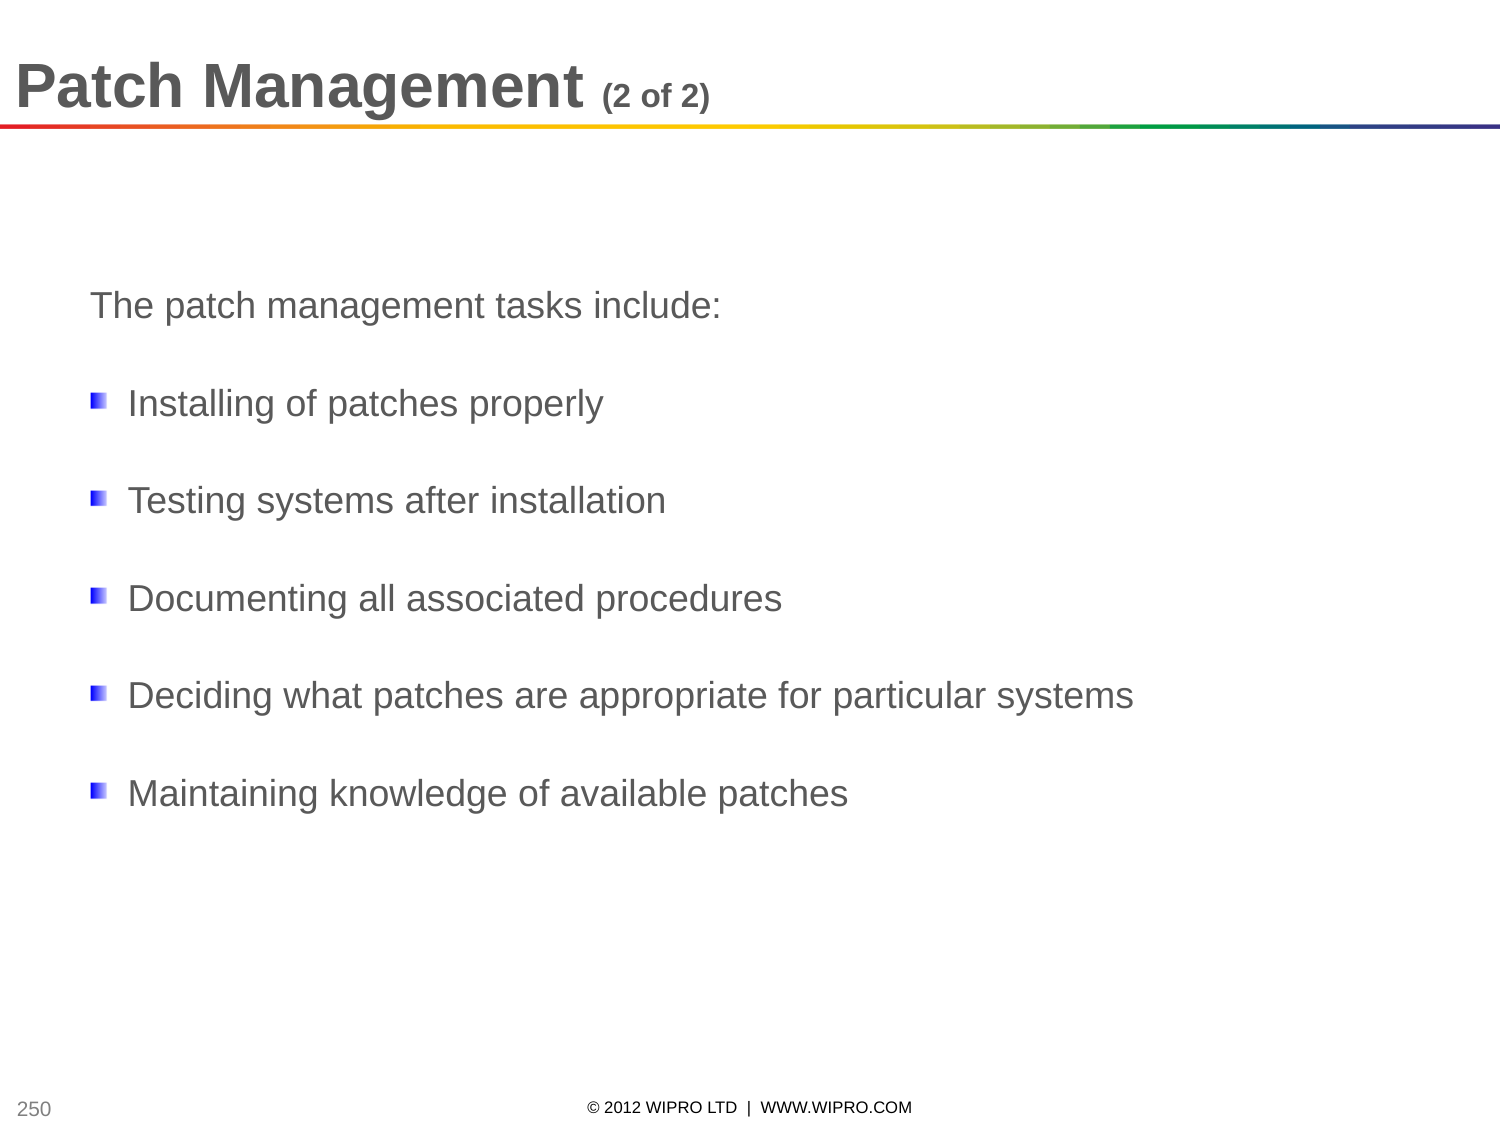

Patch Management (2 of 2)
The patch management tasks include:
Installing of patches properly
Testing systems after installation
Documenting all associated procedures
Deciding what patches are appropriate for particular systems
Maintaining knowledge of available patches